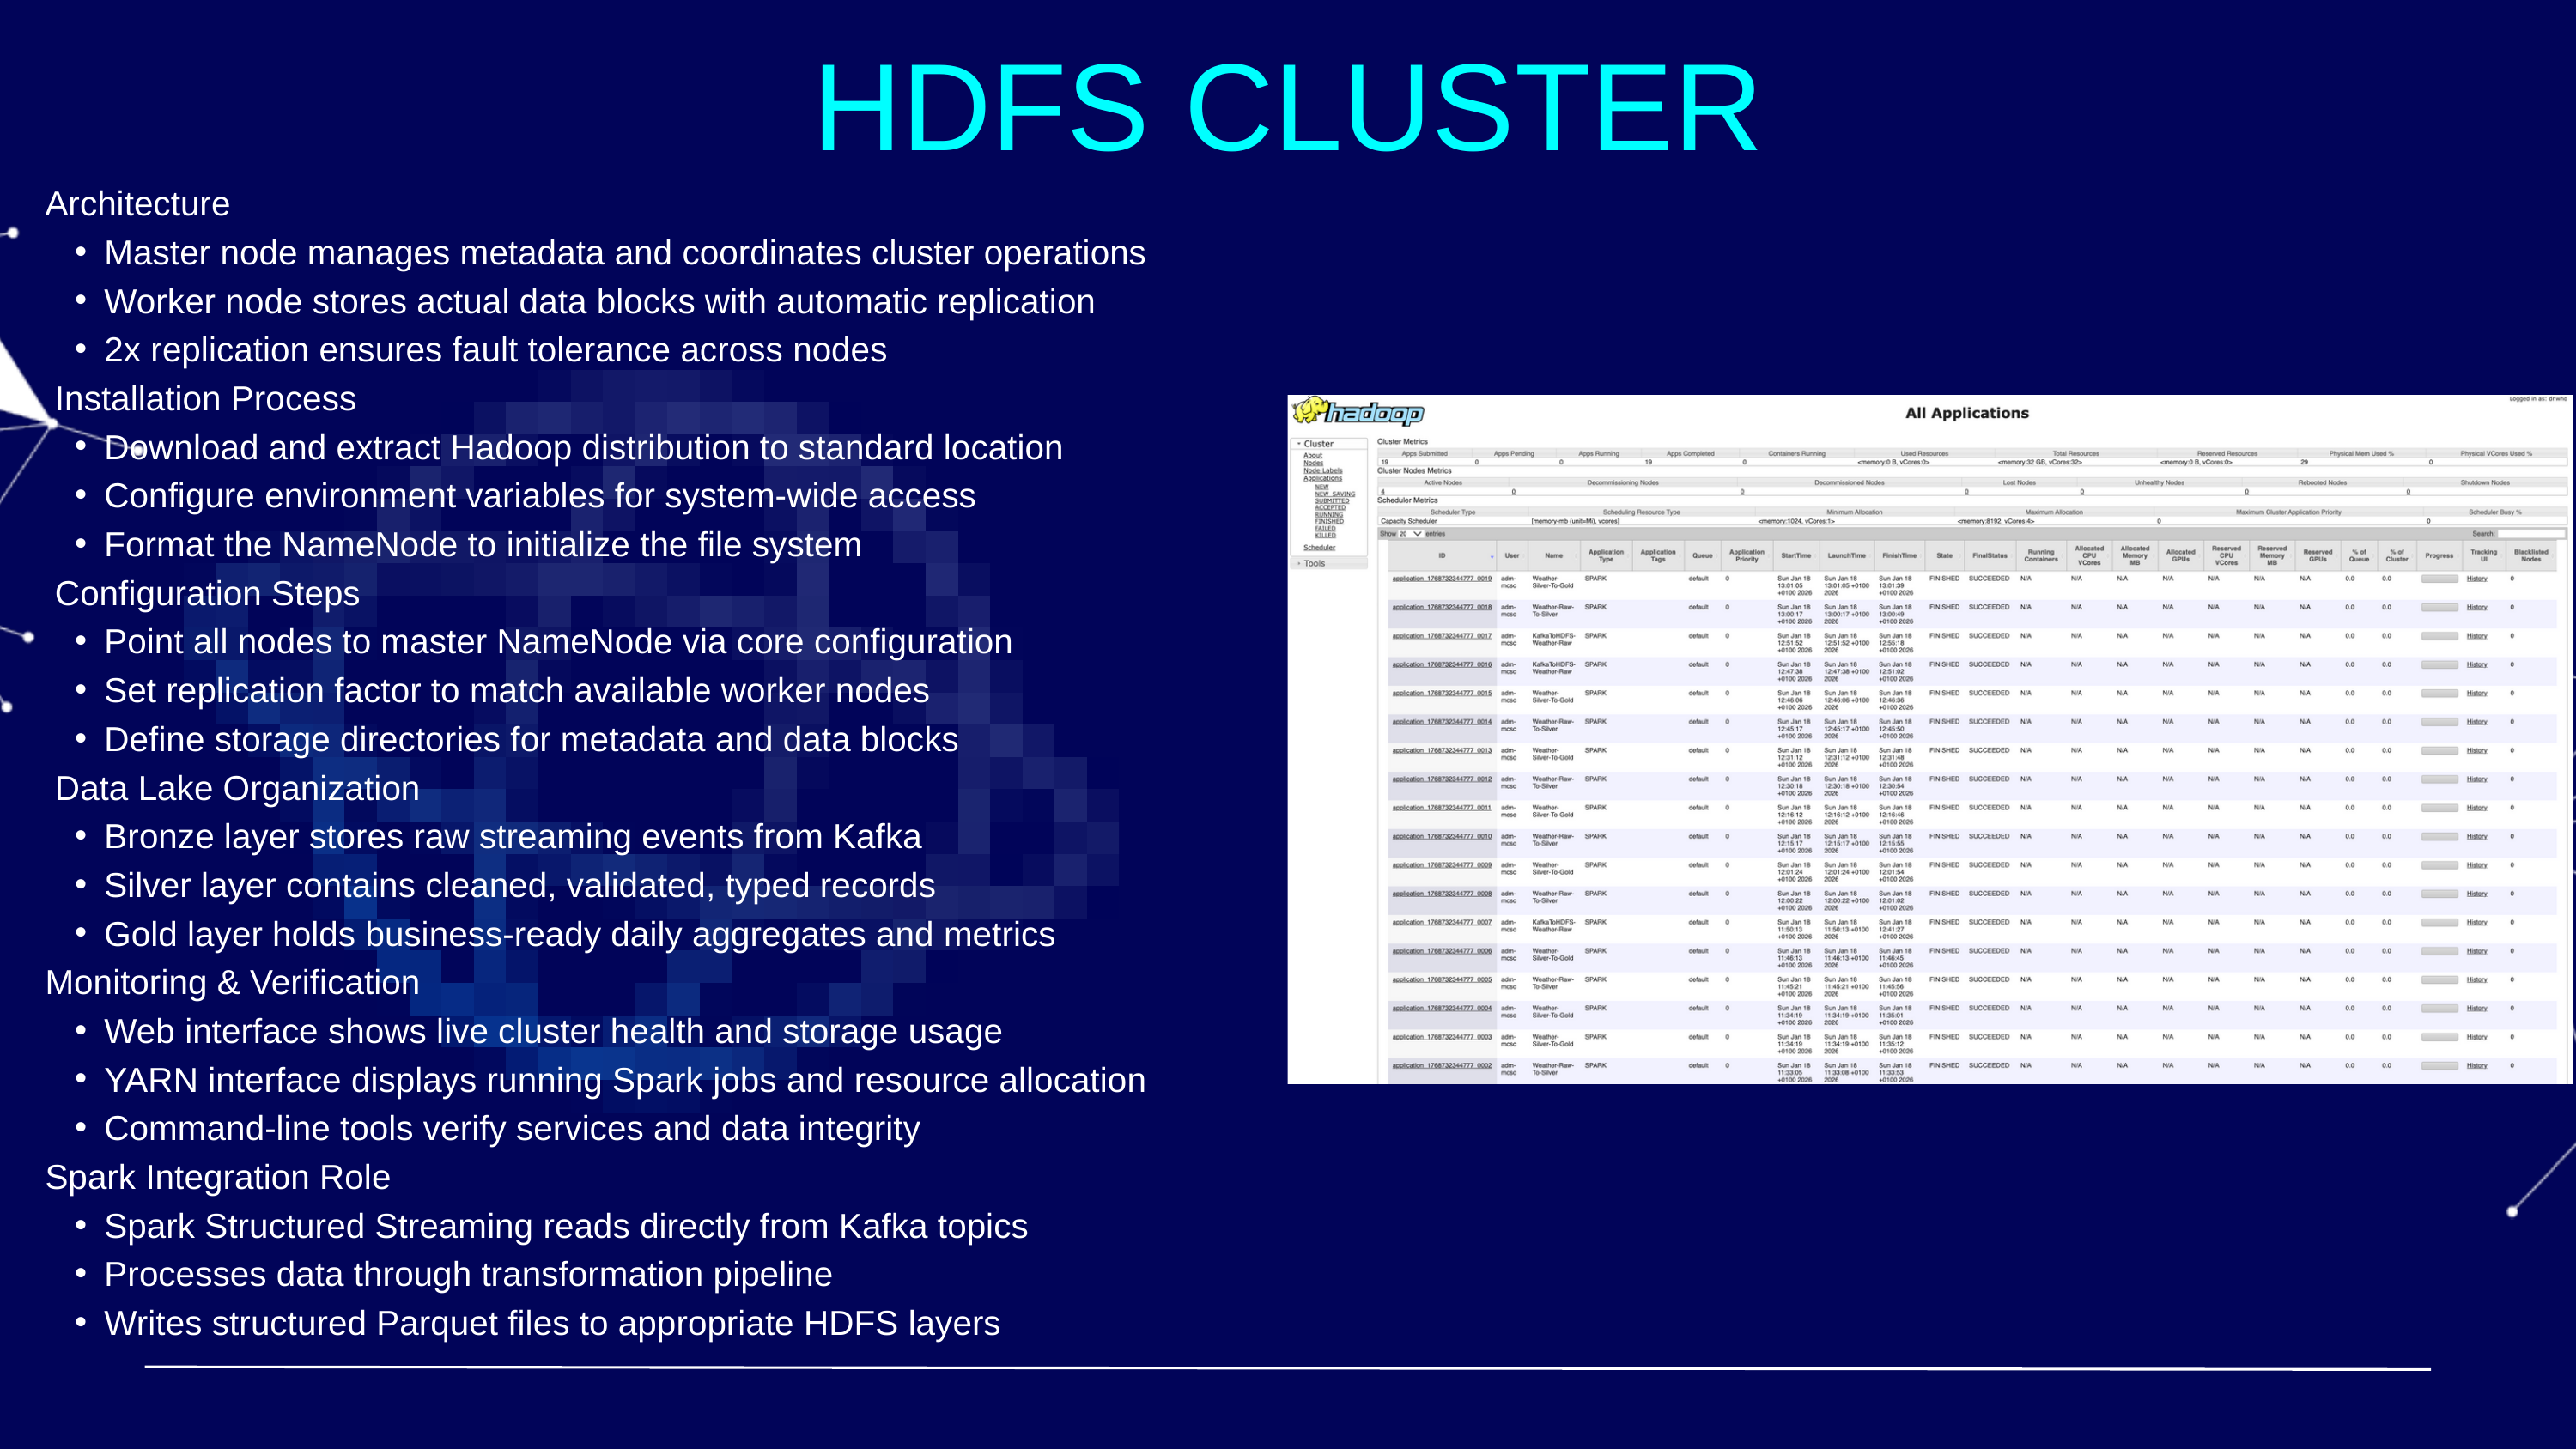

HDFS CLUSTER

Architecture
Master node manages metadata and coordinates cluster operations
Worker node stores actual data blocks with automatic replication
2x replication ensures fault tolerance across nodes
 Installation Process
Download and extract Hadoop distribution to standard location
Configure environment variables for system-wide access
Format the NameNode to initialize the file system
 Configuration Steps
Point all nodes to master NameNode via core configuration
Set replication factor to match available worker nodes
Define storage directories for metadata and data blocks
 Data Lake Organization
Bronze layer stores raw streaming events from Kafka
Silver layer contains cleaned, validated, typed records
Gold layer holds business-ready daily aggregates and metrics
Monitoring & Verification
Web interface shows live cluster health and storage usage
YARN interface displays running Spark jobs and resource allocation
Command-line tools verify services and data integrity
Spark Integration Role
Spark Structured Streaming reads directly from Kafka topics
Processes data through transformation pipeline
Writes structured Parquet files to appropriate HDFS layers